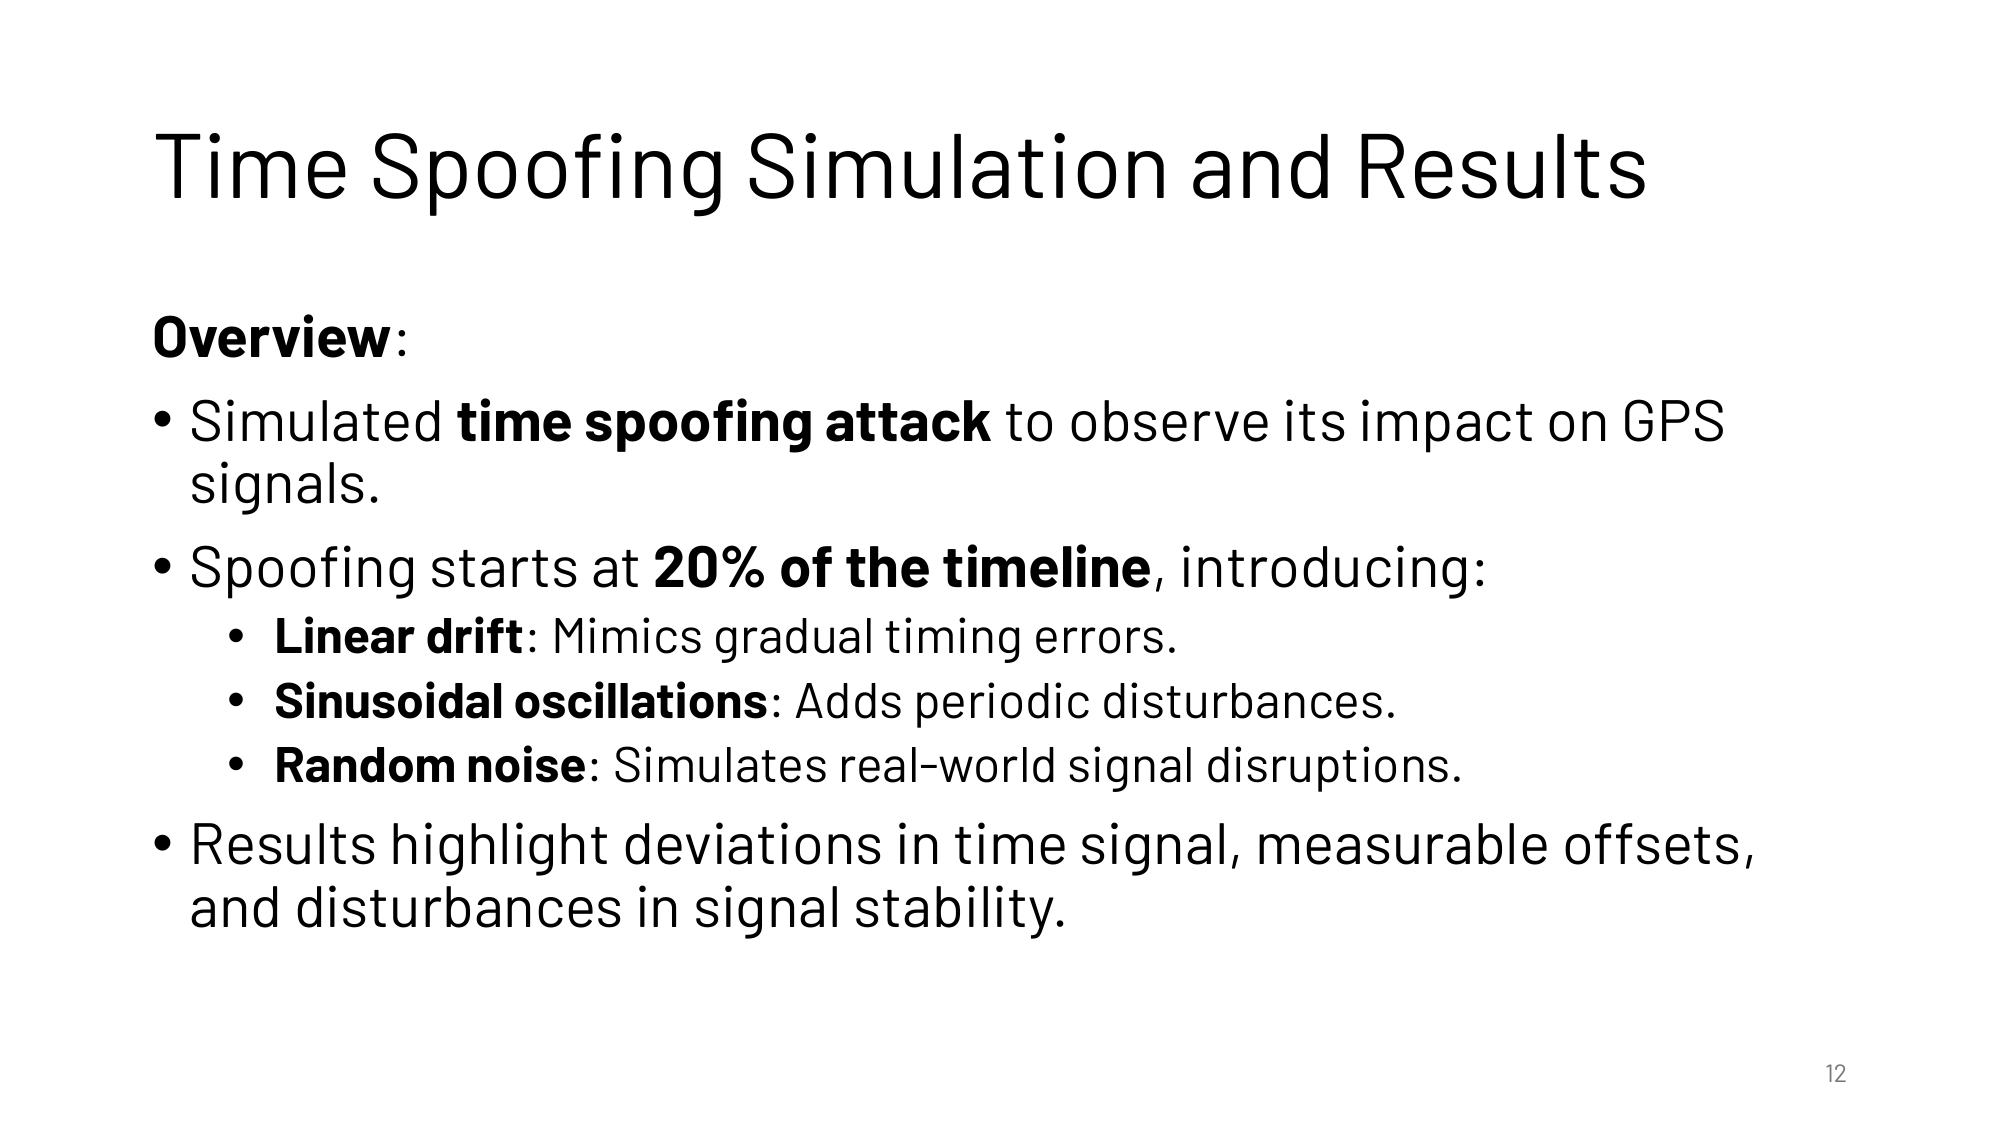

# Time Spoofing Simulation and Results
Overview:
Simulated time spoofing attack to observe its impact on GPS signals.
Spoofing starts at 20% of the timeline, introducing:
Linear drift: Mimics gradual timing errors.
Sinusoidal oscillations: Adds periodic disturbances.
Random noise: Simulates real-world signal disruptions.
Results highlight deviations in time signal, measurable offsets, and disturbances in signal stability.
12